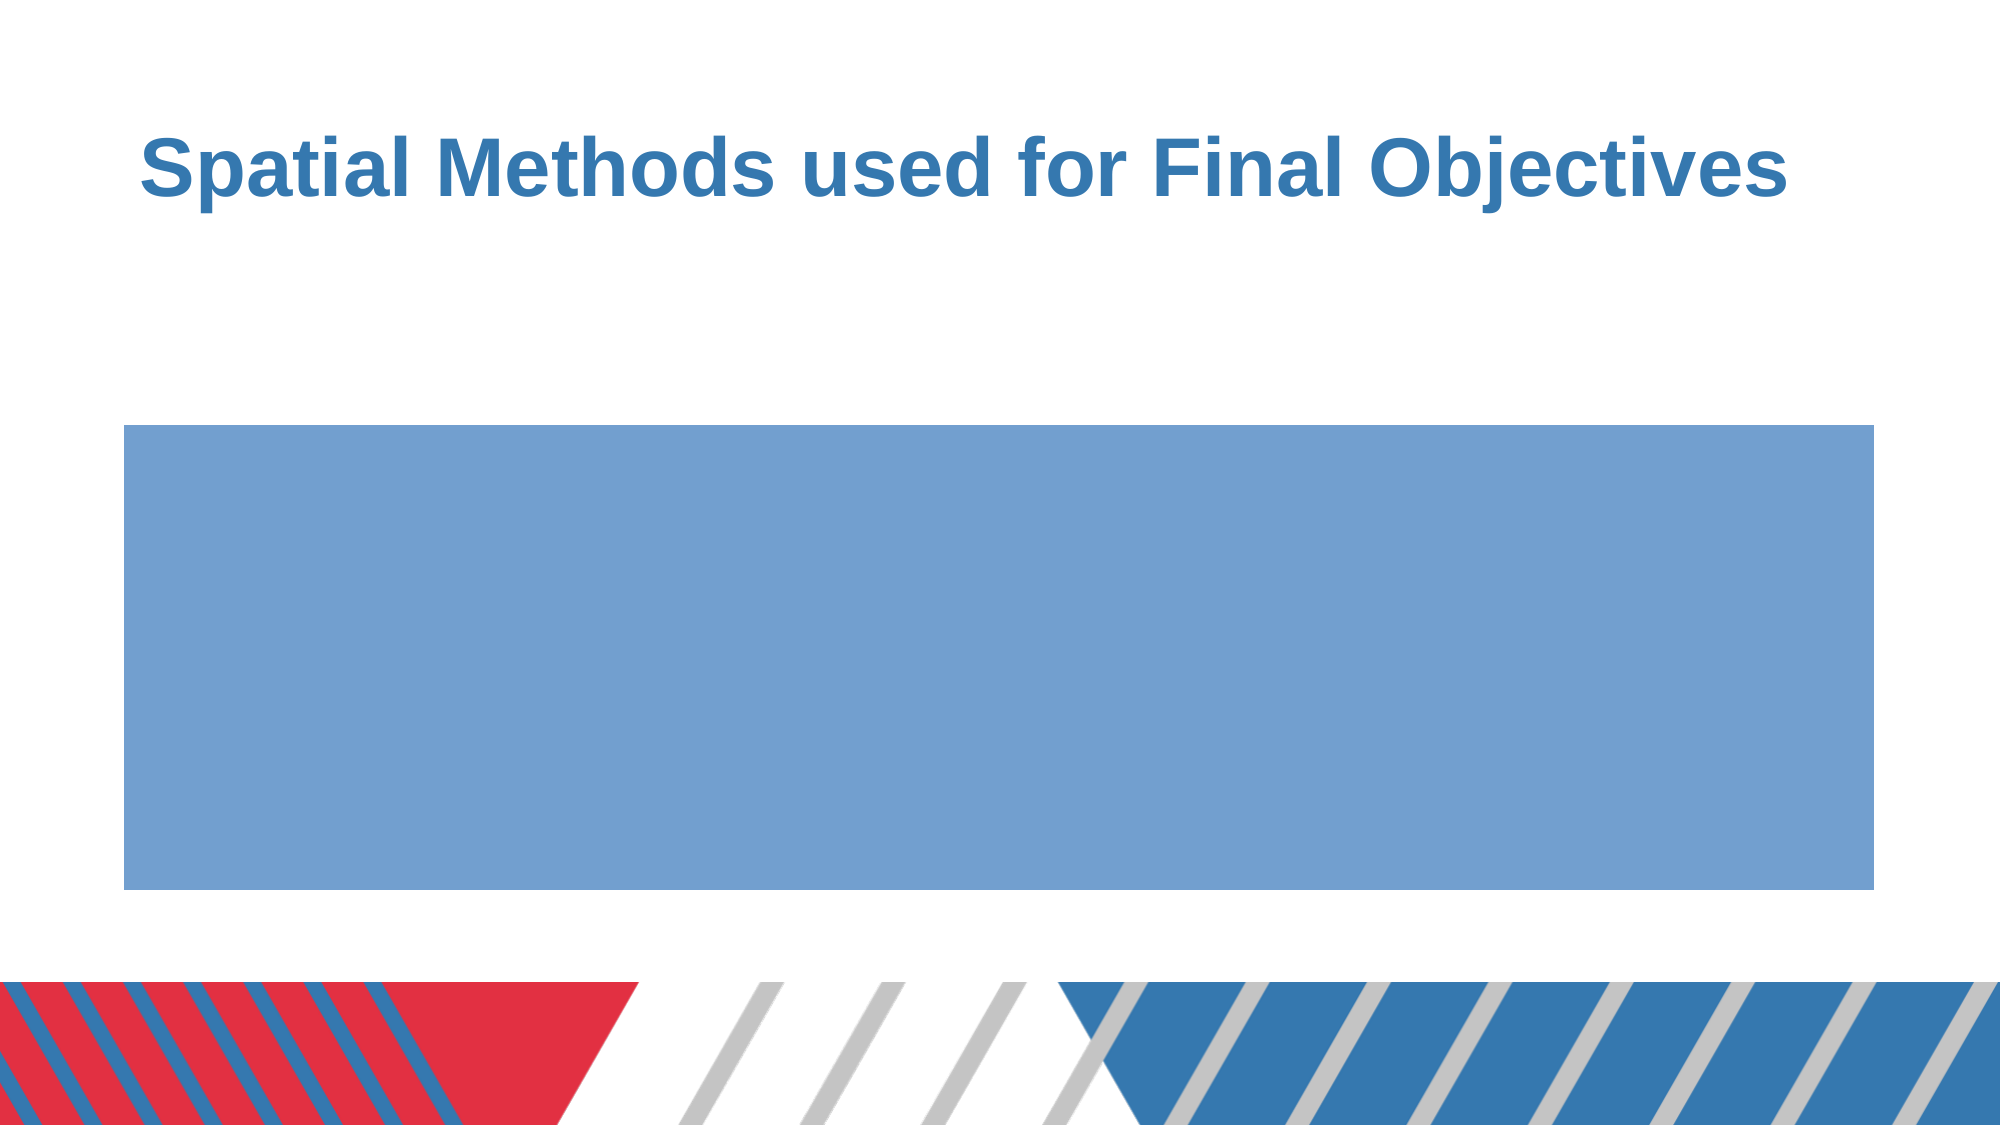

# Spatial Methods used for Final Objectives
Multi-Raster Analysis
Thresholding
Morphological Operations
Hough Circles
And more implicitly